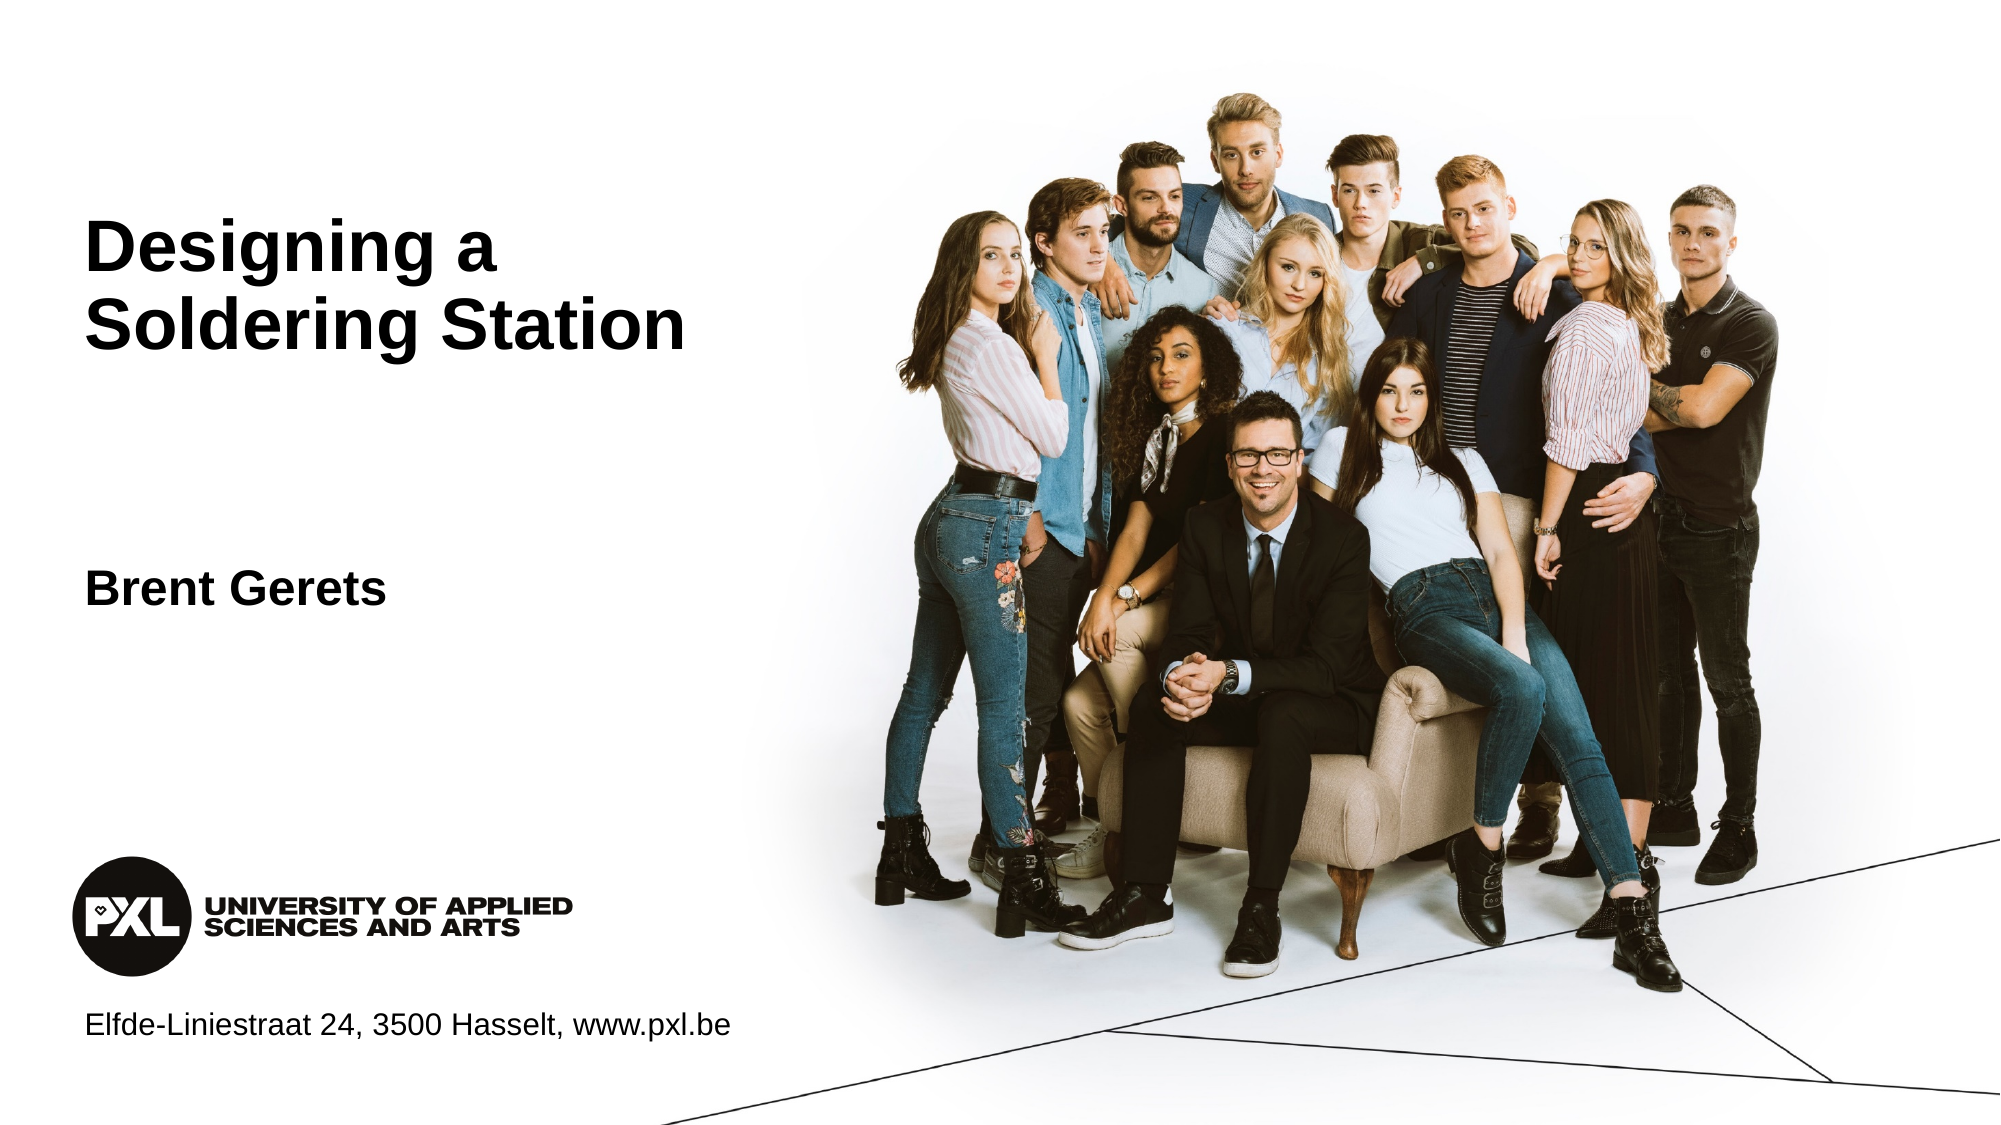

# Designing a Soldering Station
Brent Gerets